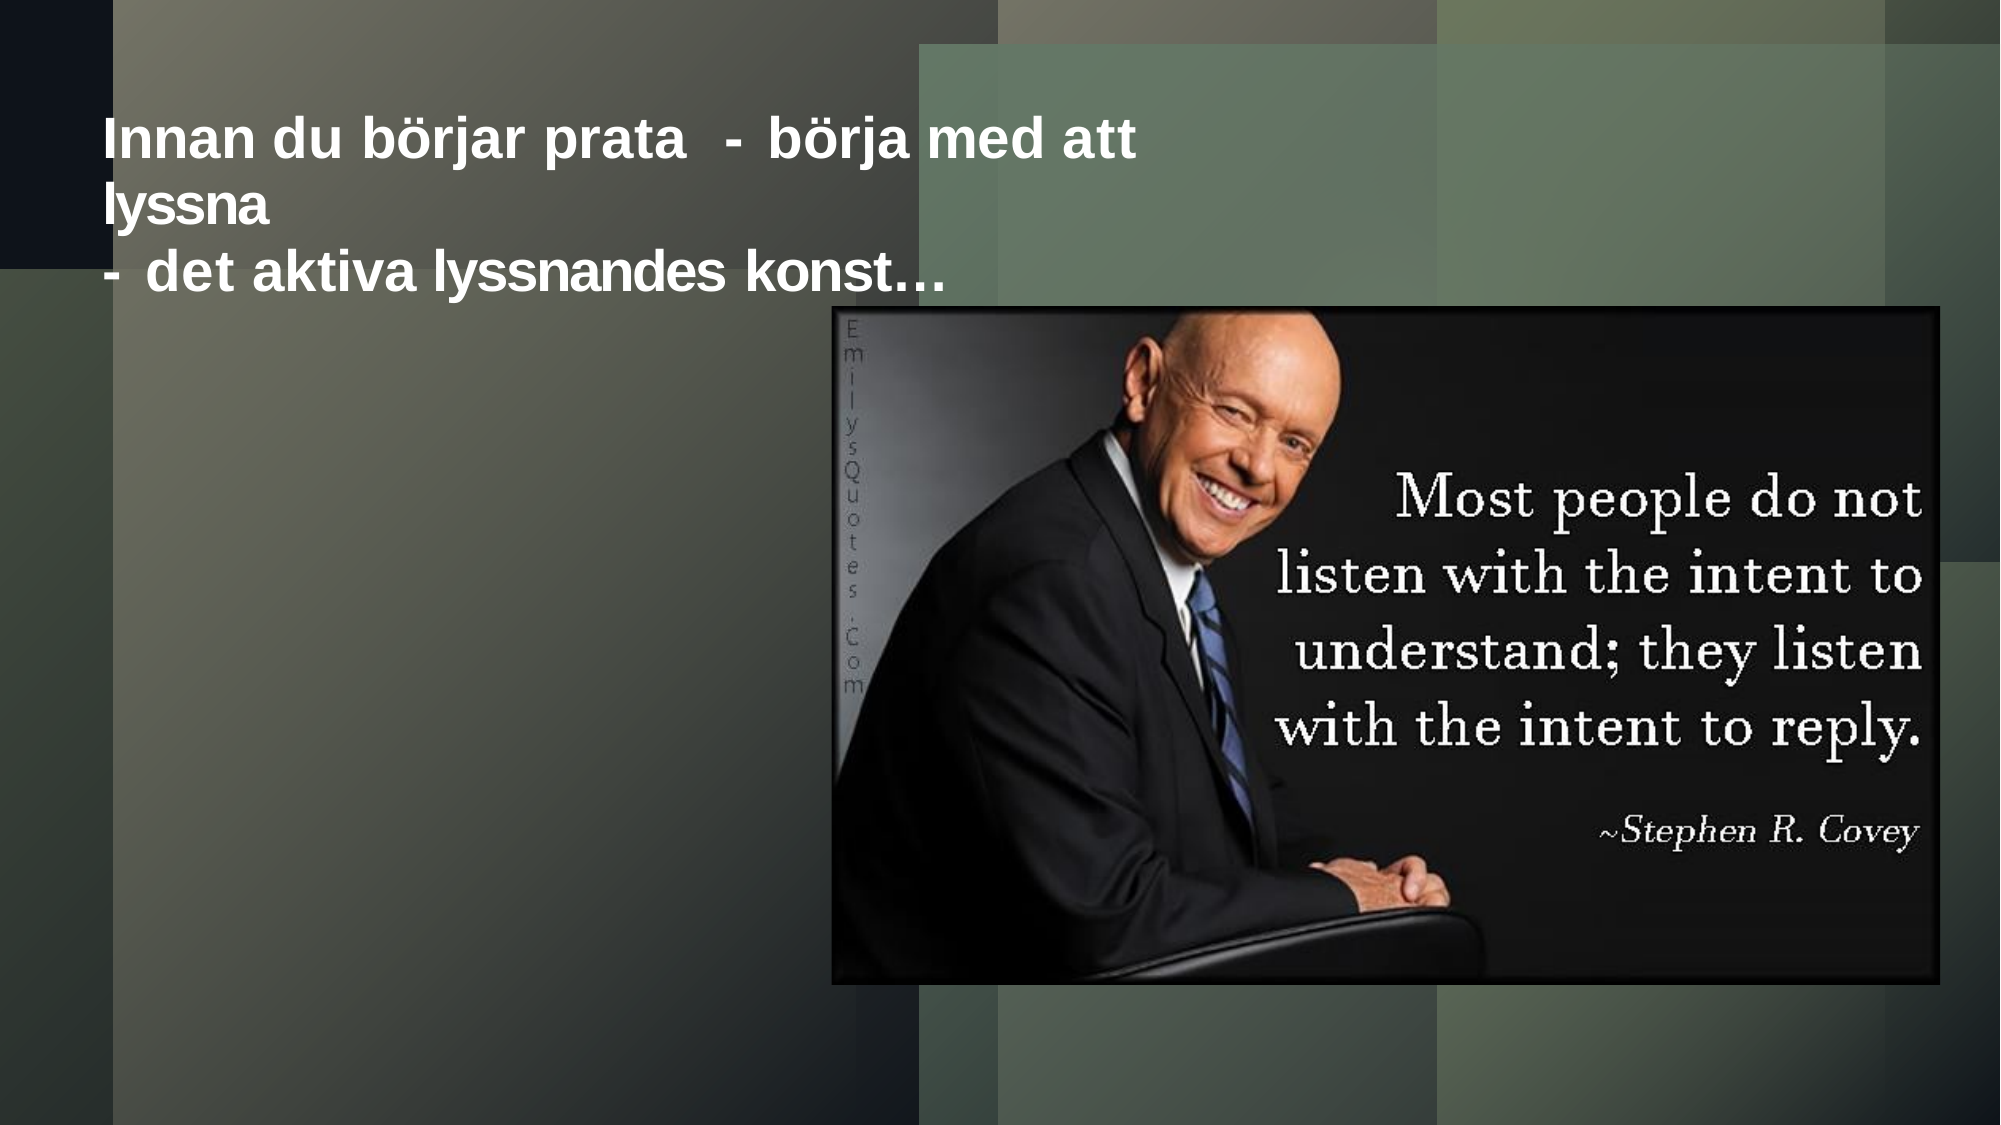

Innan du börjar prata	- börja med att lyssna
- det aktiva lyssnandes konst…